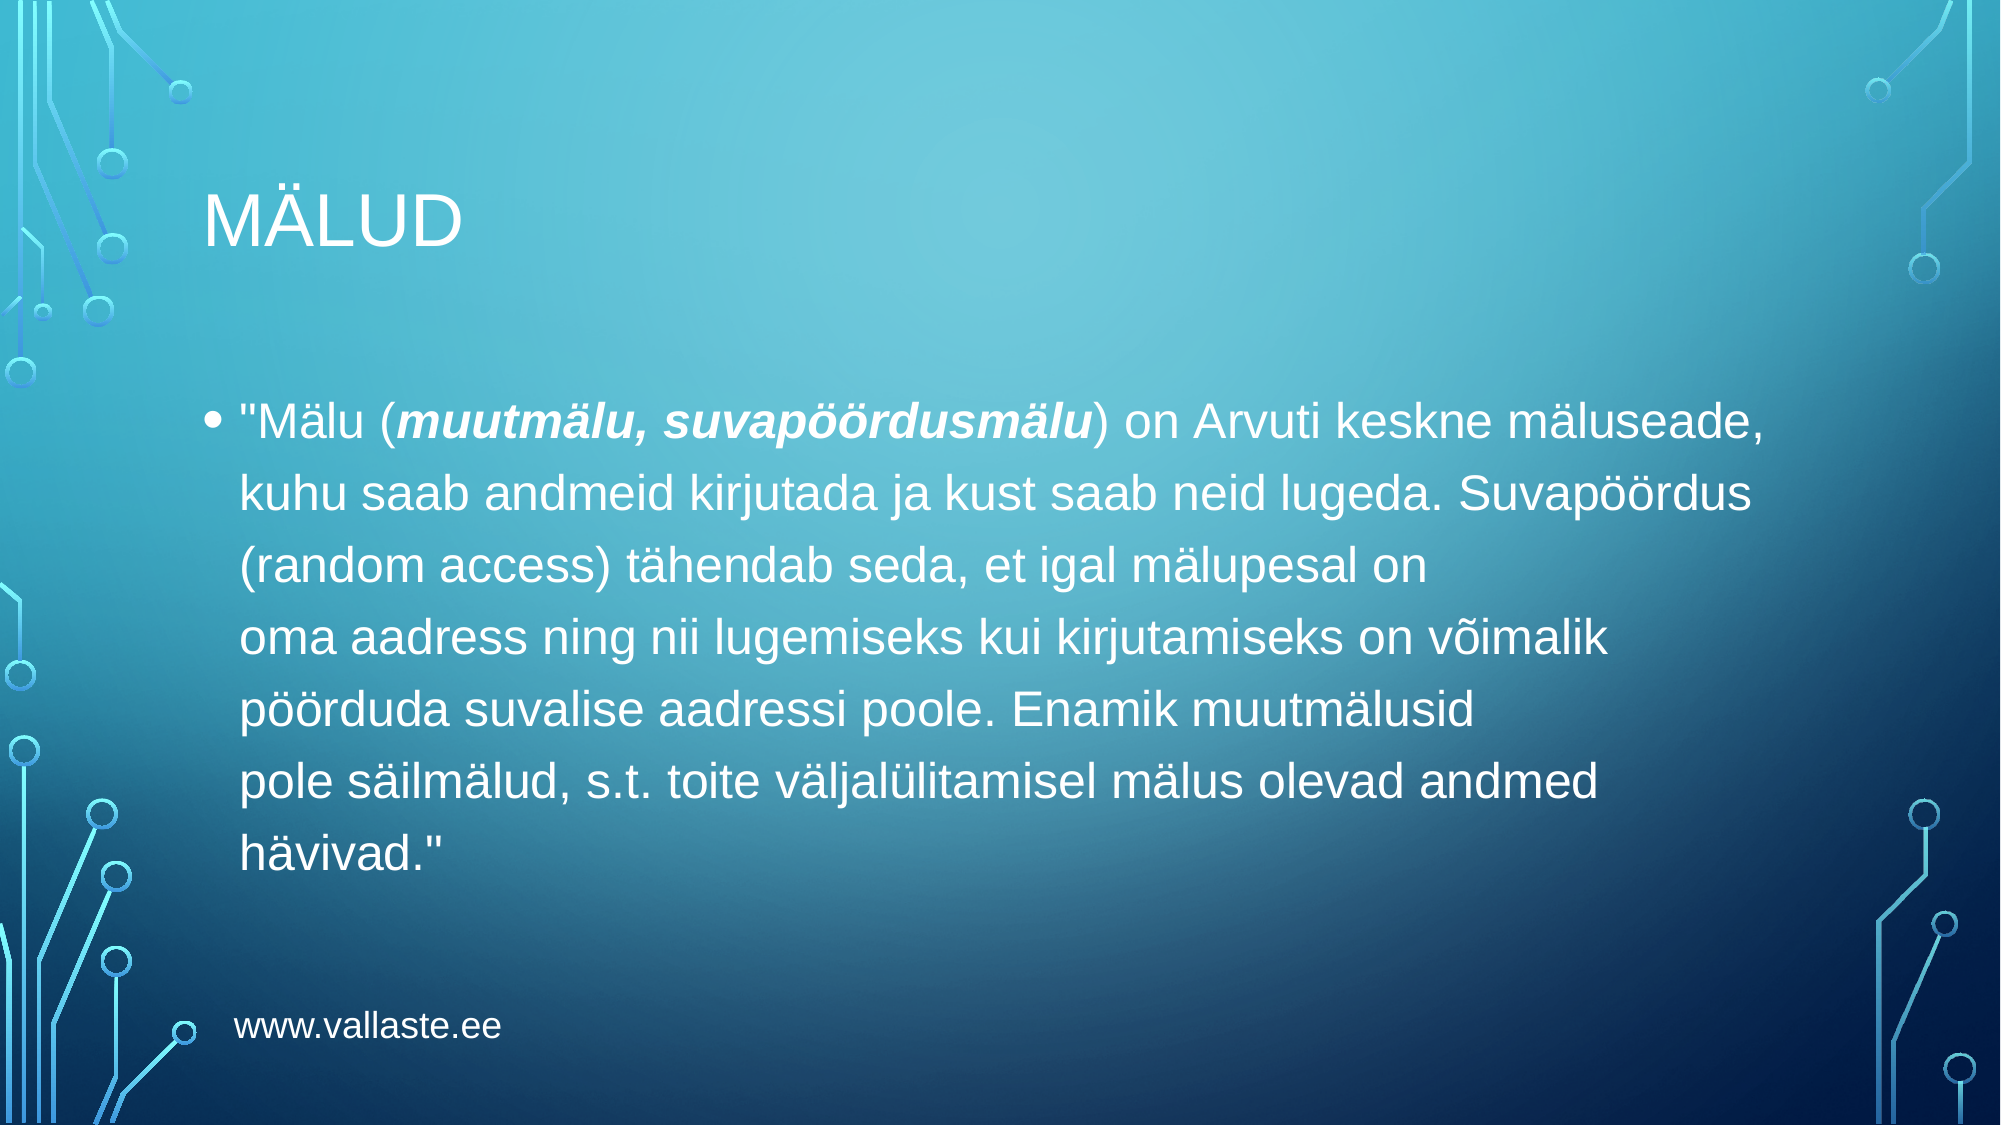

# Mälud
"Mälu (muutmälu, suvapöördusmälu) on Arvuti keskne mäluseade, kuhu saab andmeid kirjutada ja kust saab neid lugeda. Suvapöördus (random access) tähendab seda, et igal mälupesal on oma aadress ning nii lugemiseks kui kirjutamiseks on võimalik pöörduda suvalise aadressi poole. Enamik muutmälusid pole säilmälud, s.t. toite väljalülitamisel mälus olevad andmed hävivad."

www.vallaste.ee